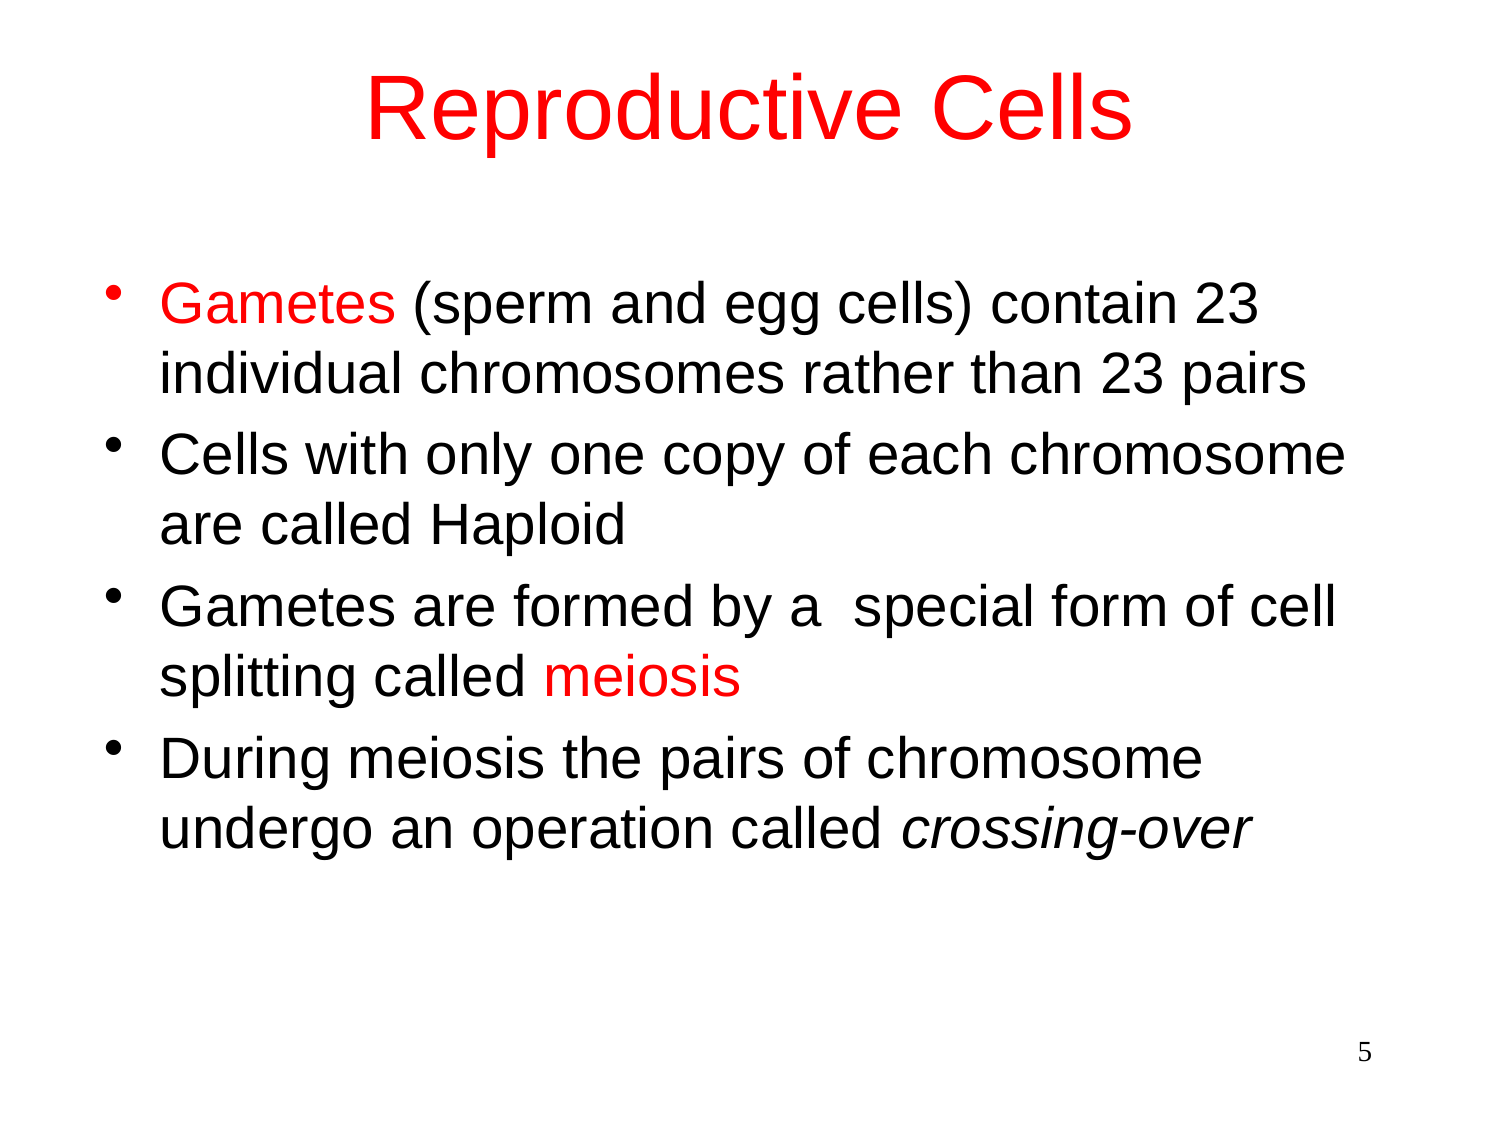

# Reproductive Cells
Gametes (sperm and egg cells) contain 23 individual chromosomes rather than 23 pairs
Cells with only one copy of each chromosome are called Haploid
Gametes are formed by a  special form of cell splitting called meiosis
During meiosis the pairs of chromosome undergo an operation called crossing-over
5